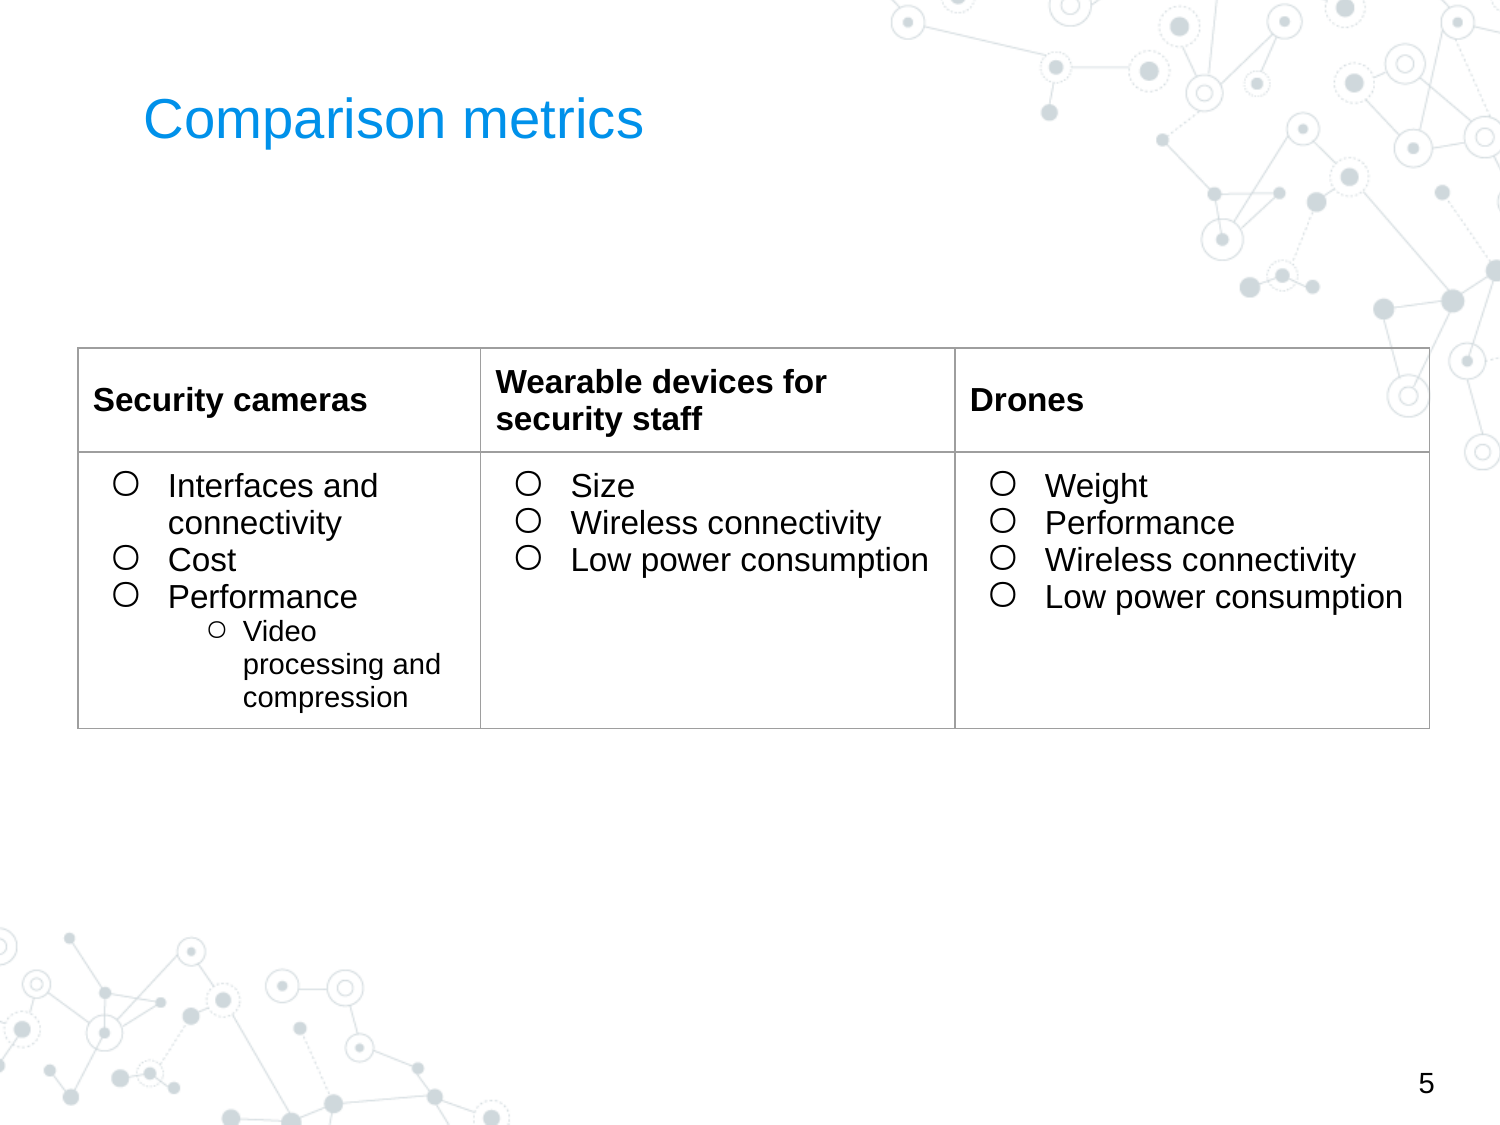

# Comparison metrics
| Security cameras | Wearable devices for security staff | Drones |
| --- | --- | --- |
| Interfaces and connectivity Cost Performance Video processing and compression | Size Wireless connectivity Low power consumption | Weight Performance Wireless connectivity Low power consumption |
5